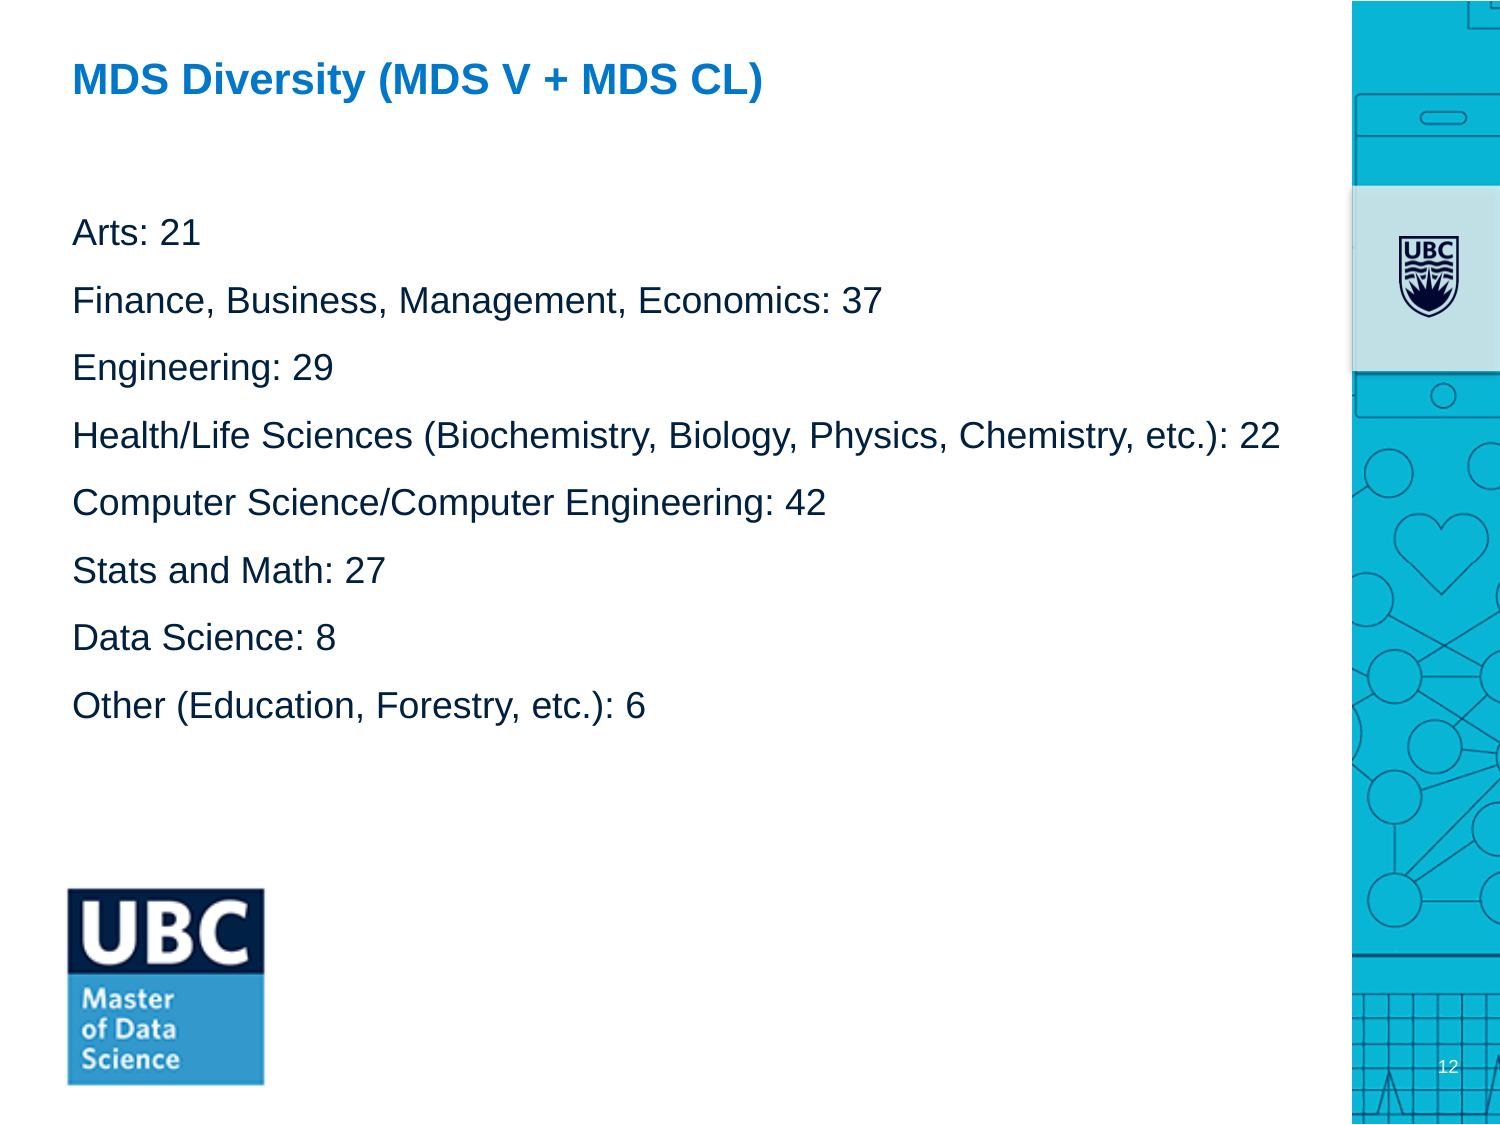

# MDS Diversity (MDS V + MDS CL)
Arts: 21
Finance, Business, Management, Economics: 37
Engineering: 29
Health/Life Sciences (Biochemistry, Biology, Physics, Chemistry, etc.): 22
Computer Science/Computer Engineering: 42
Stats and Math: 27
Data Science: 8
Other (Education, Forestry, etc.): 6